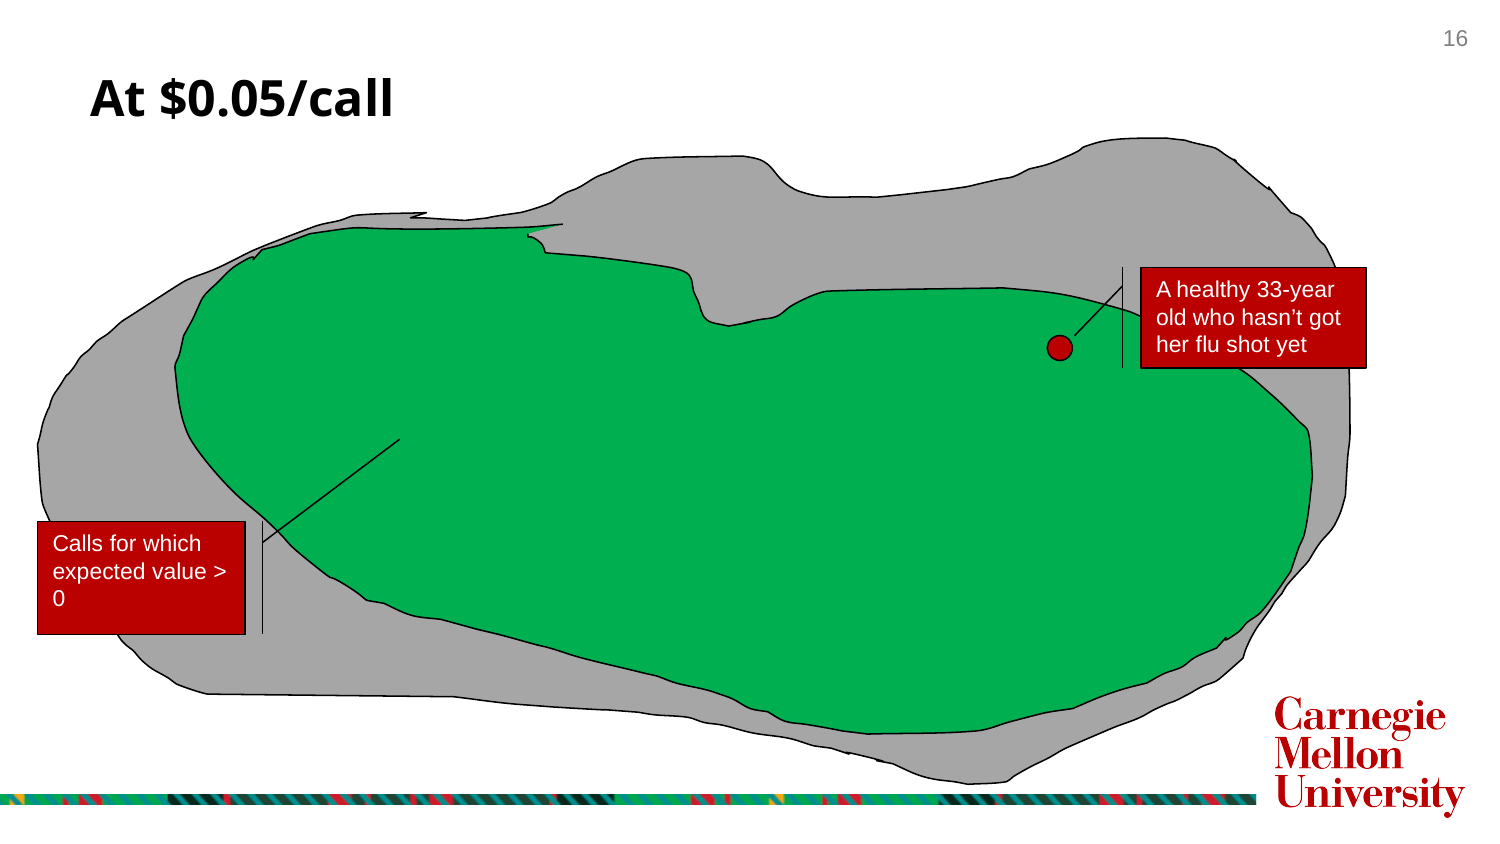

# At $0.05/call

A healthy 33-year old who hasn’t got her flu shot yet

Calls for which expected value > 0